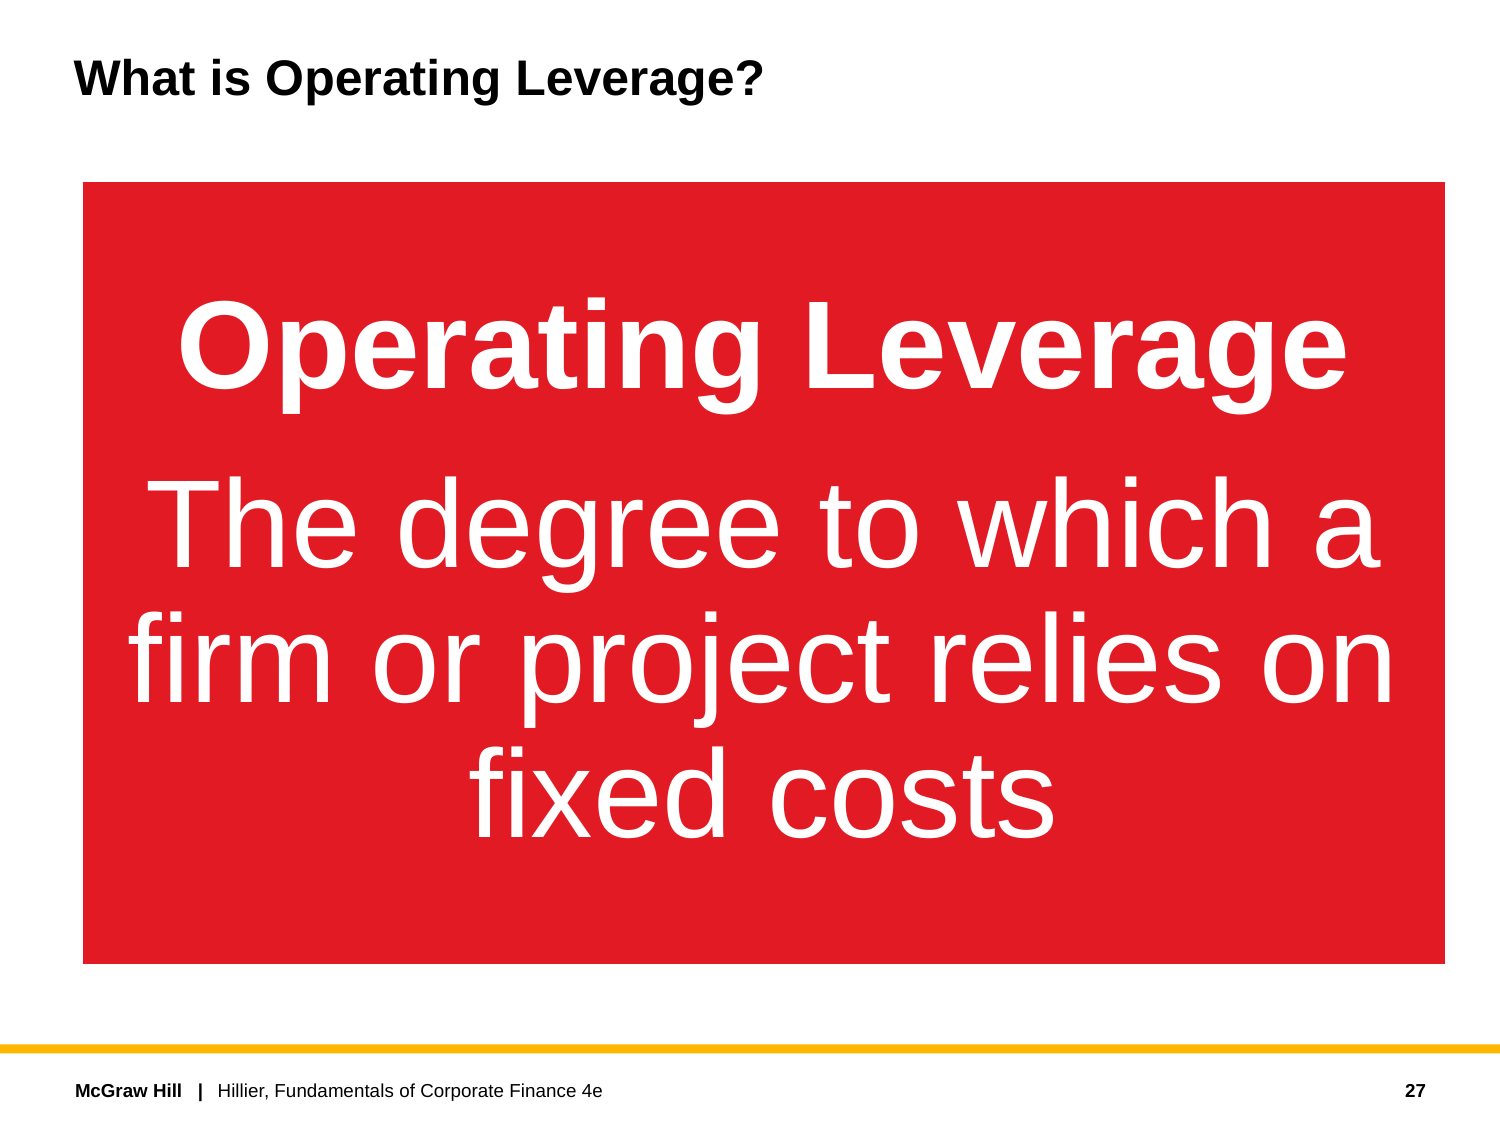

# What is Operating Leverage?

Operating Leverage
The degree to which a firm or project relies on fixed costs
27
Hillier, Fundamentals of Corporate Finance 4e